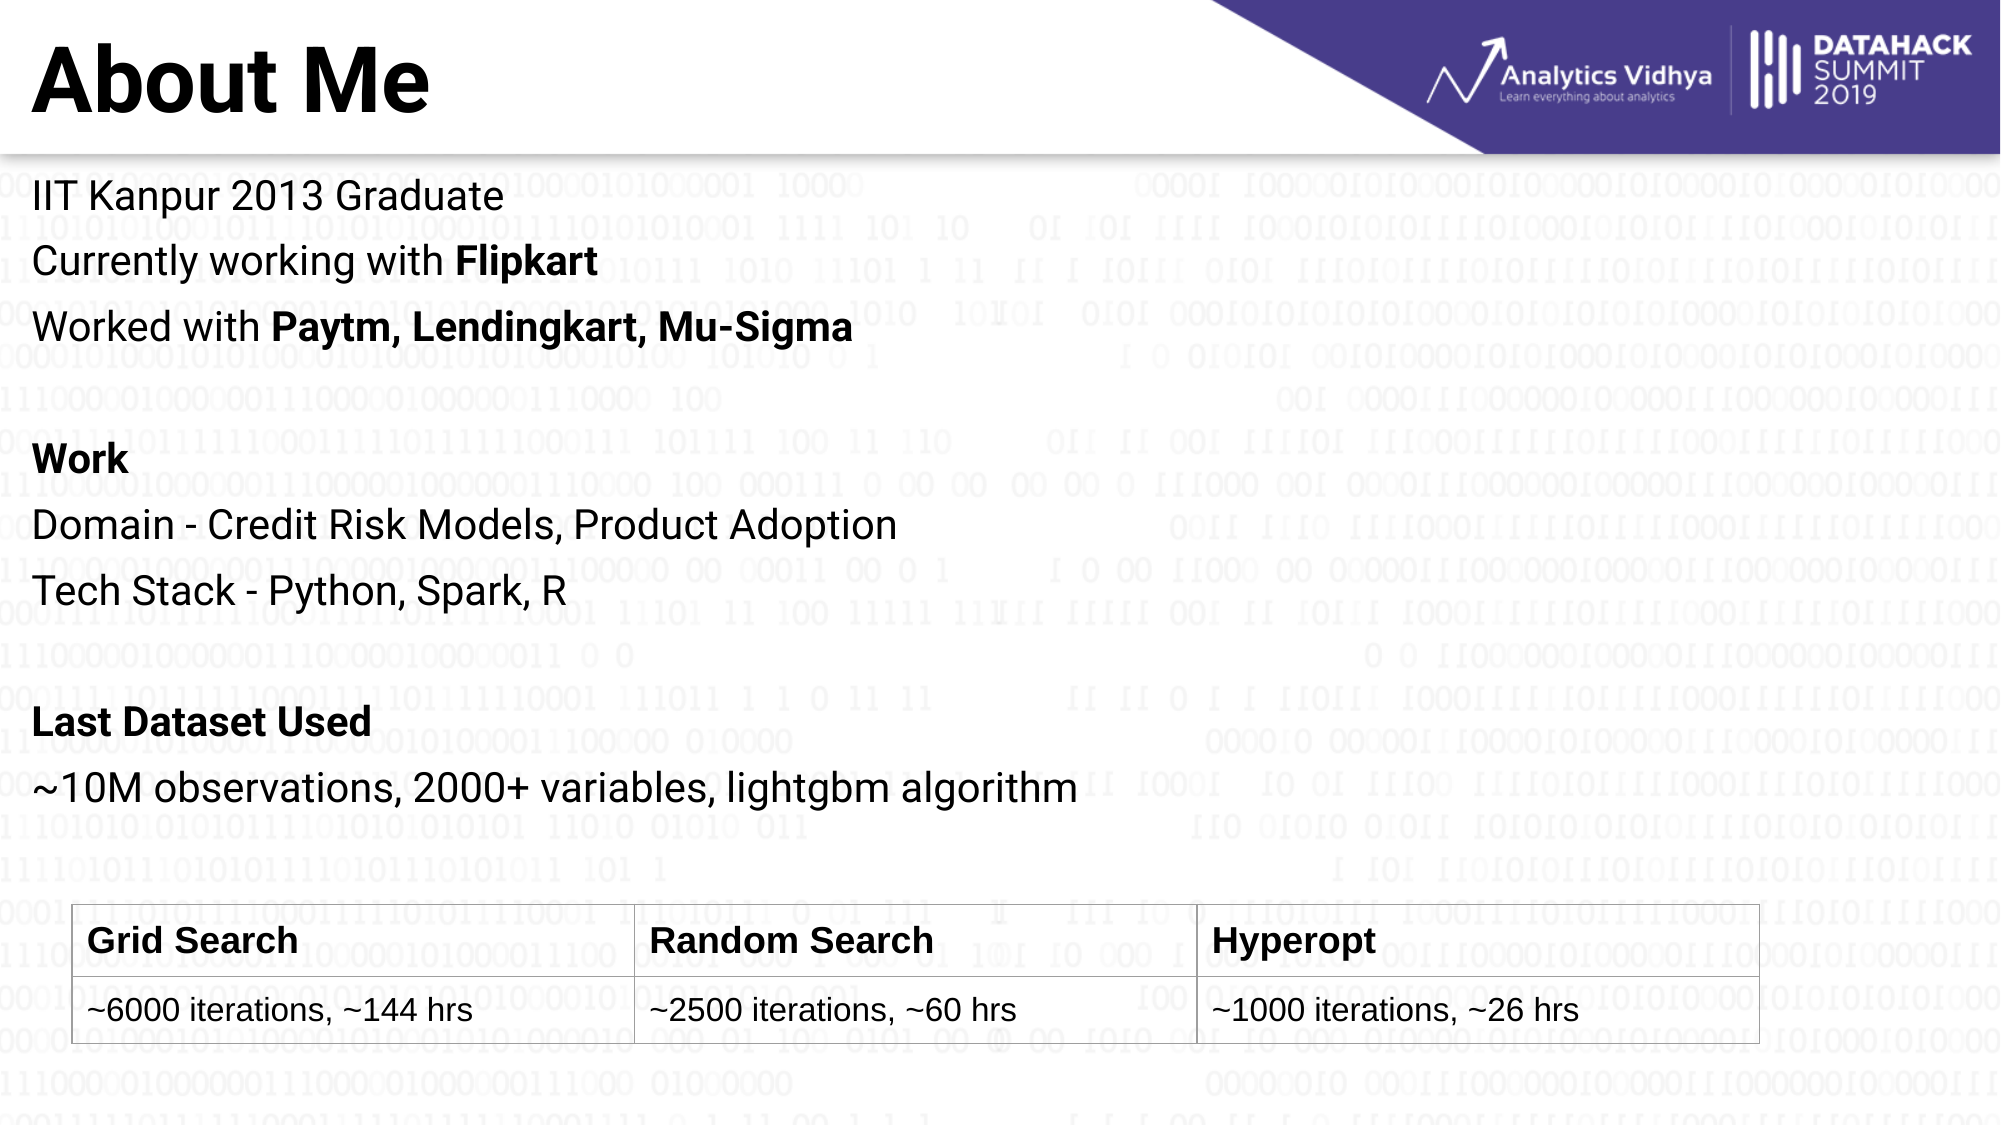

# About Me
IIT Kanpur 2013 Graduate
Currently working with Flipkart
Worked with Paytm, Lendingkart, Mu-Sigma

Work
Domain - Credit Risk Models, Product Adoption
Tech Stack - Python, Spark, R

Last Dataset Used
~10M observations, 2000+ variables, lightgbm algorithm

| Grid Search | Random Search | Hyperopt |
| --- | --- | --- |
| ~6000 iterations, ~144 hrs | ~2500 iterations, ~60 hrs | ~1000 iterations, ~26 hrs |